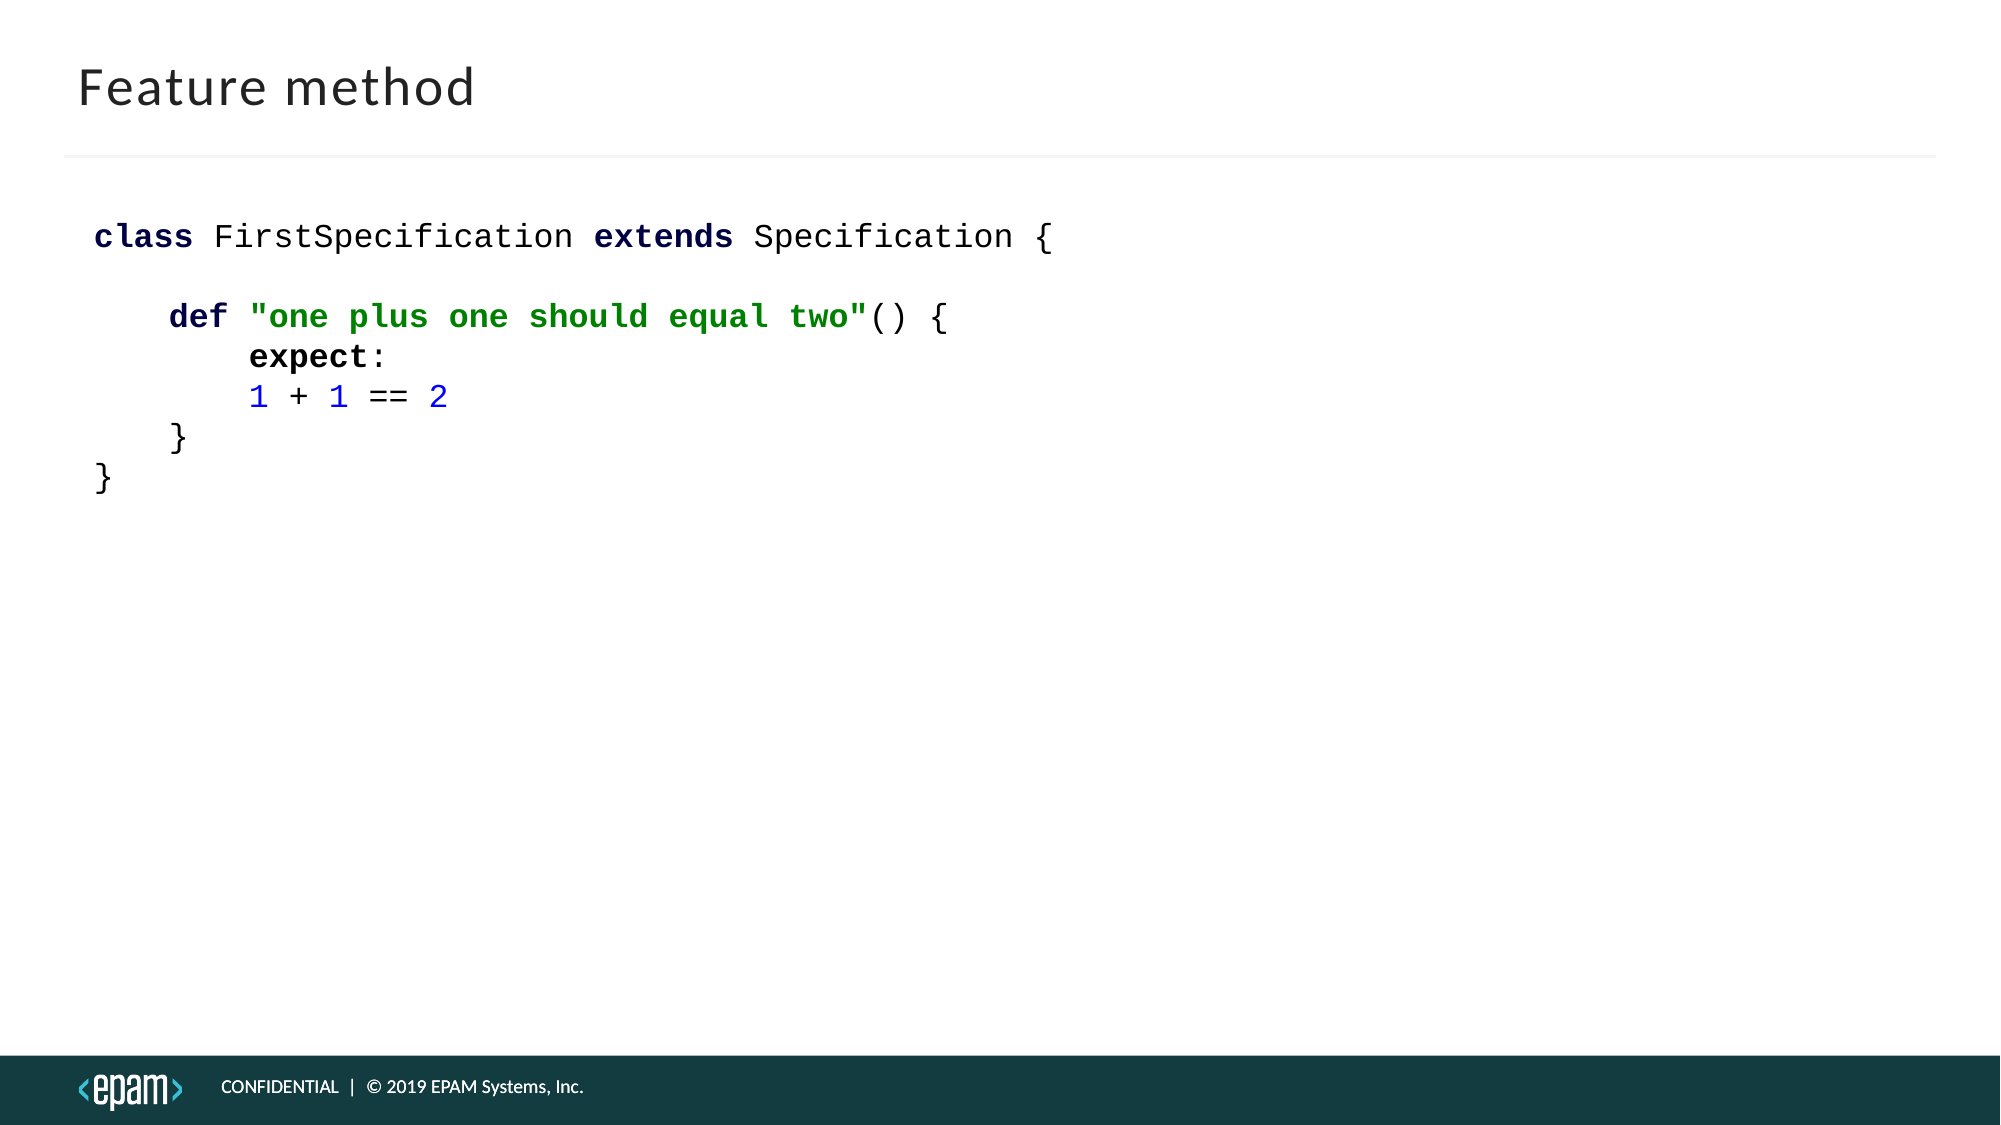

# Feature method
class FirstSpecification extends Specification {

def "one plus one should equal two"() {
    expect:
    1 + 1 == 2
}
}
CONFIDENTIAL  |  © 2019 EPAM Systems, Inc.